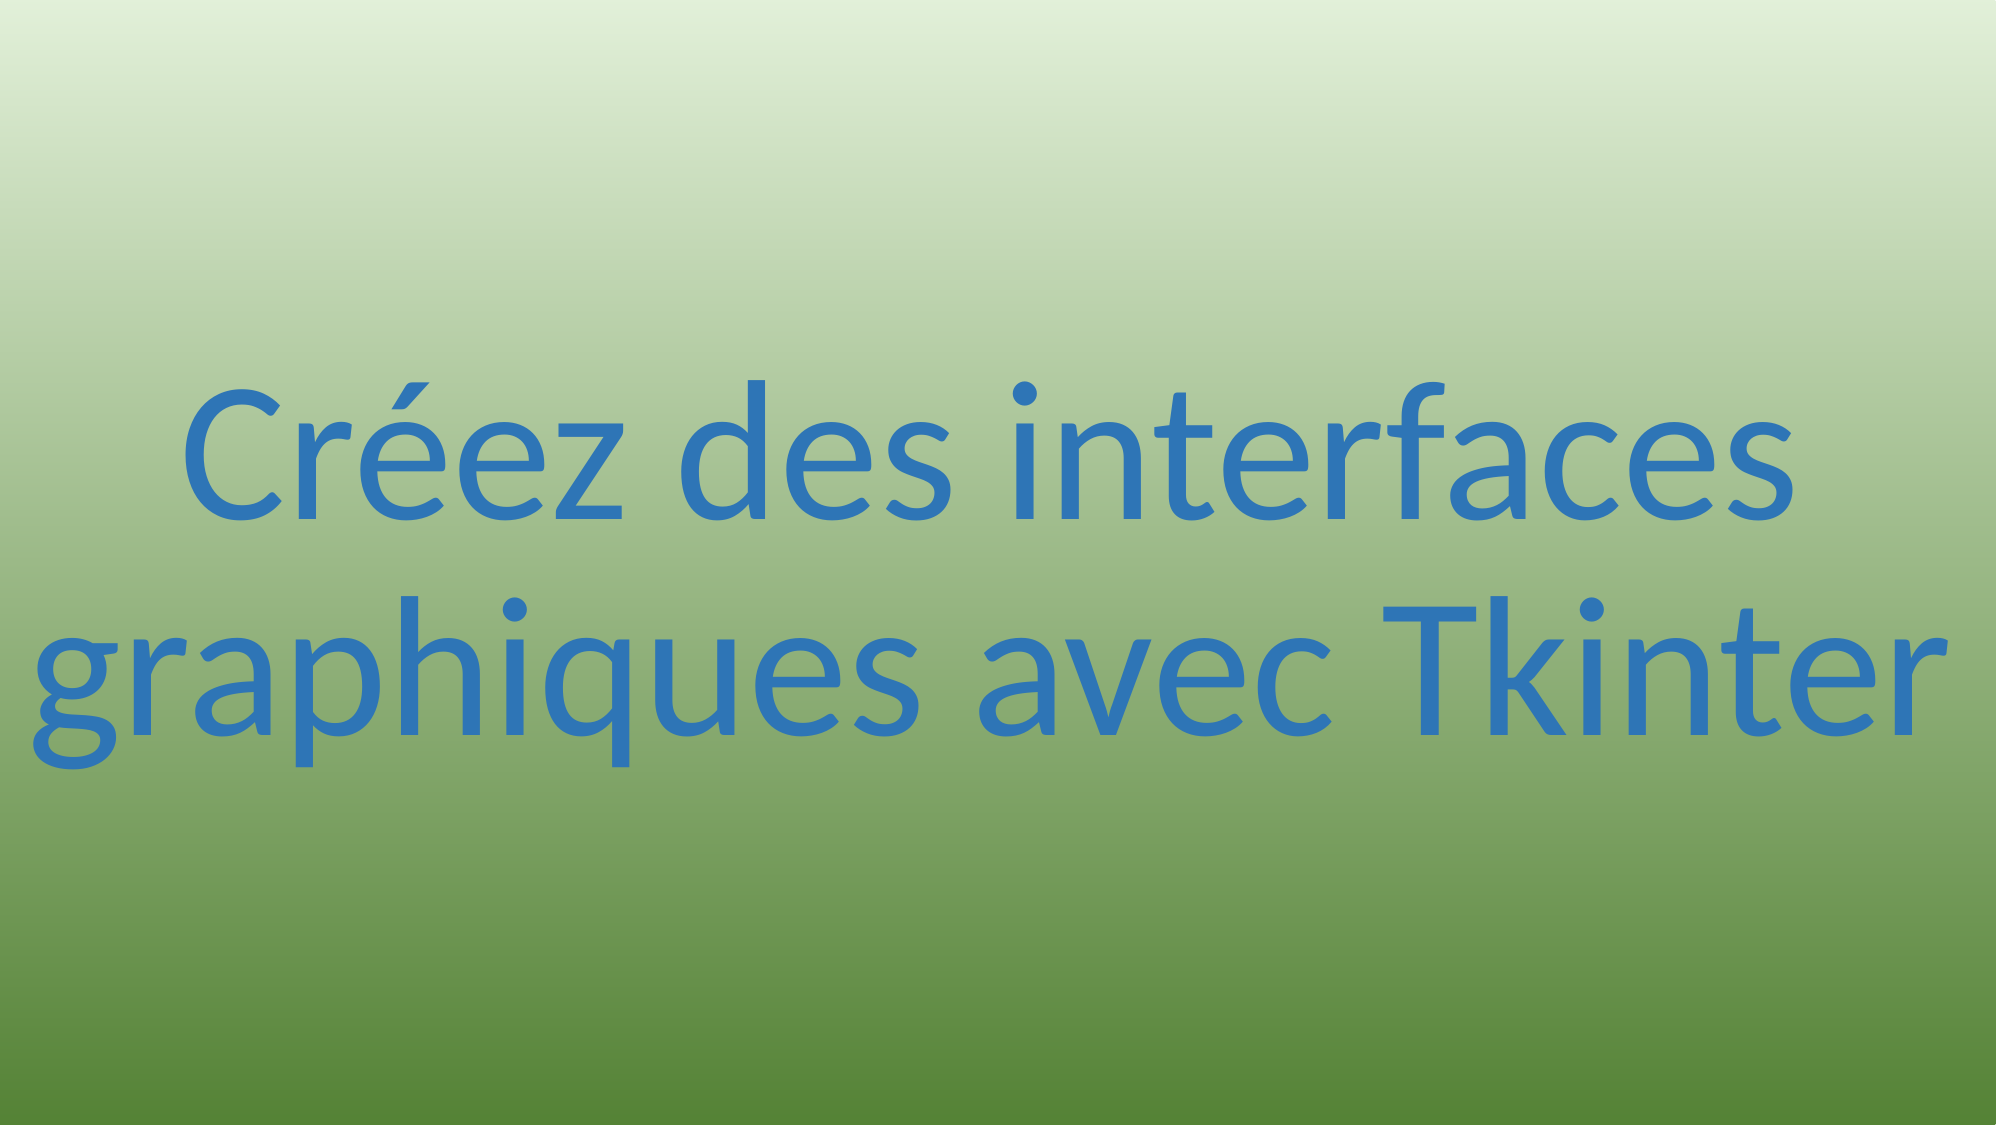

# Créez des interfaces graphiques avec Tkinter

563